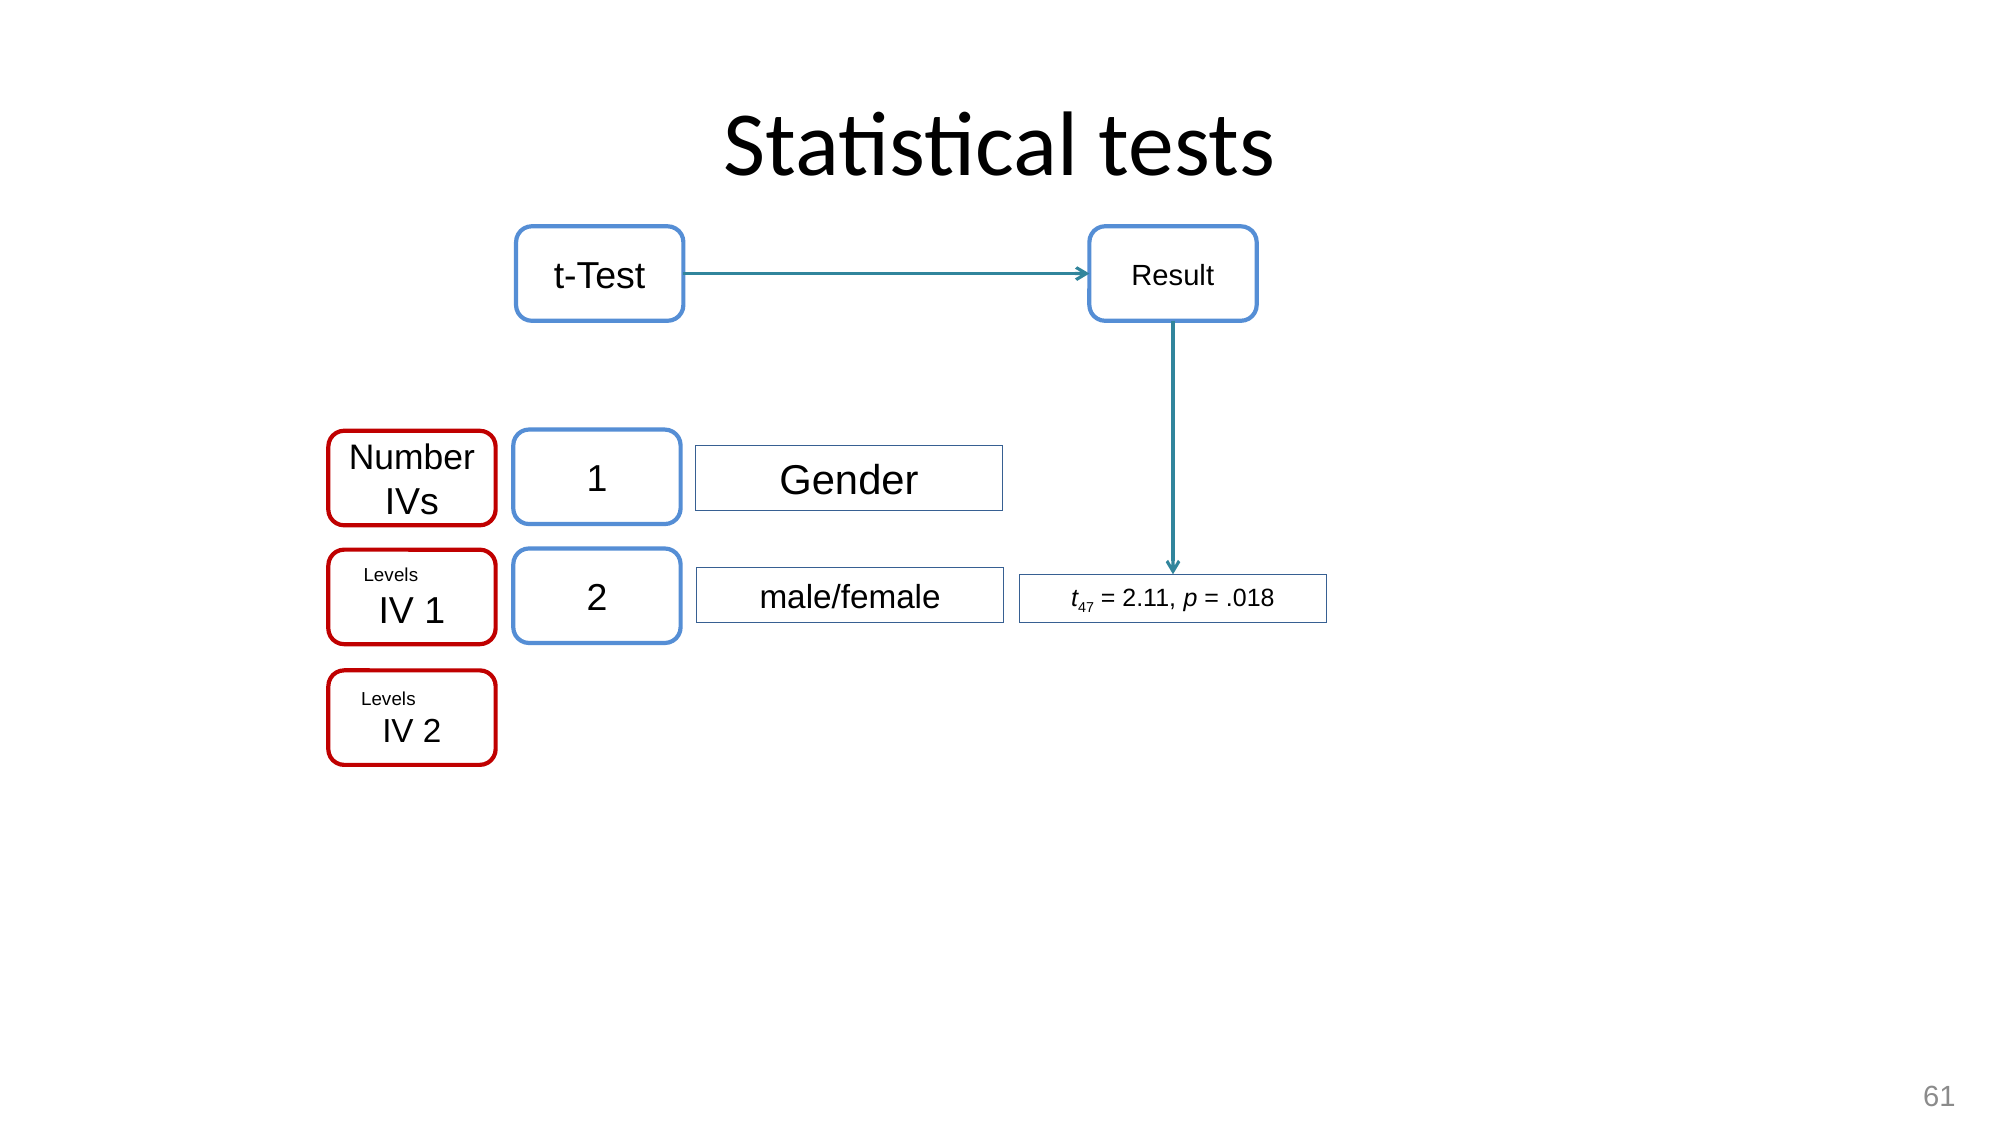

# Statistical tests
t-Test
Result
1
NumberIVs
Gender
2
Levels         IV 1
male/female
t47 = 2.11, p = .018
Levels          IV 2
61